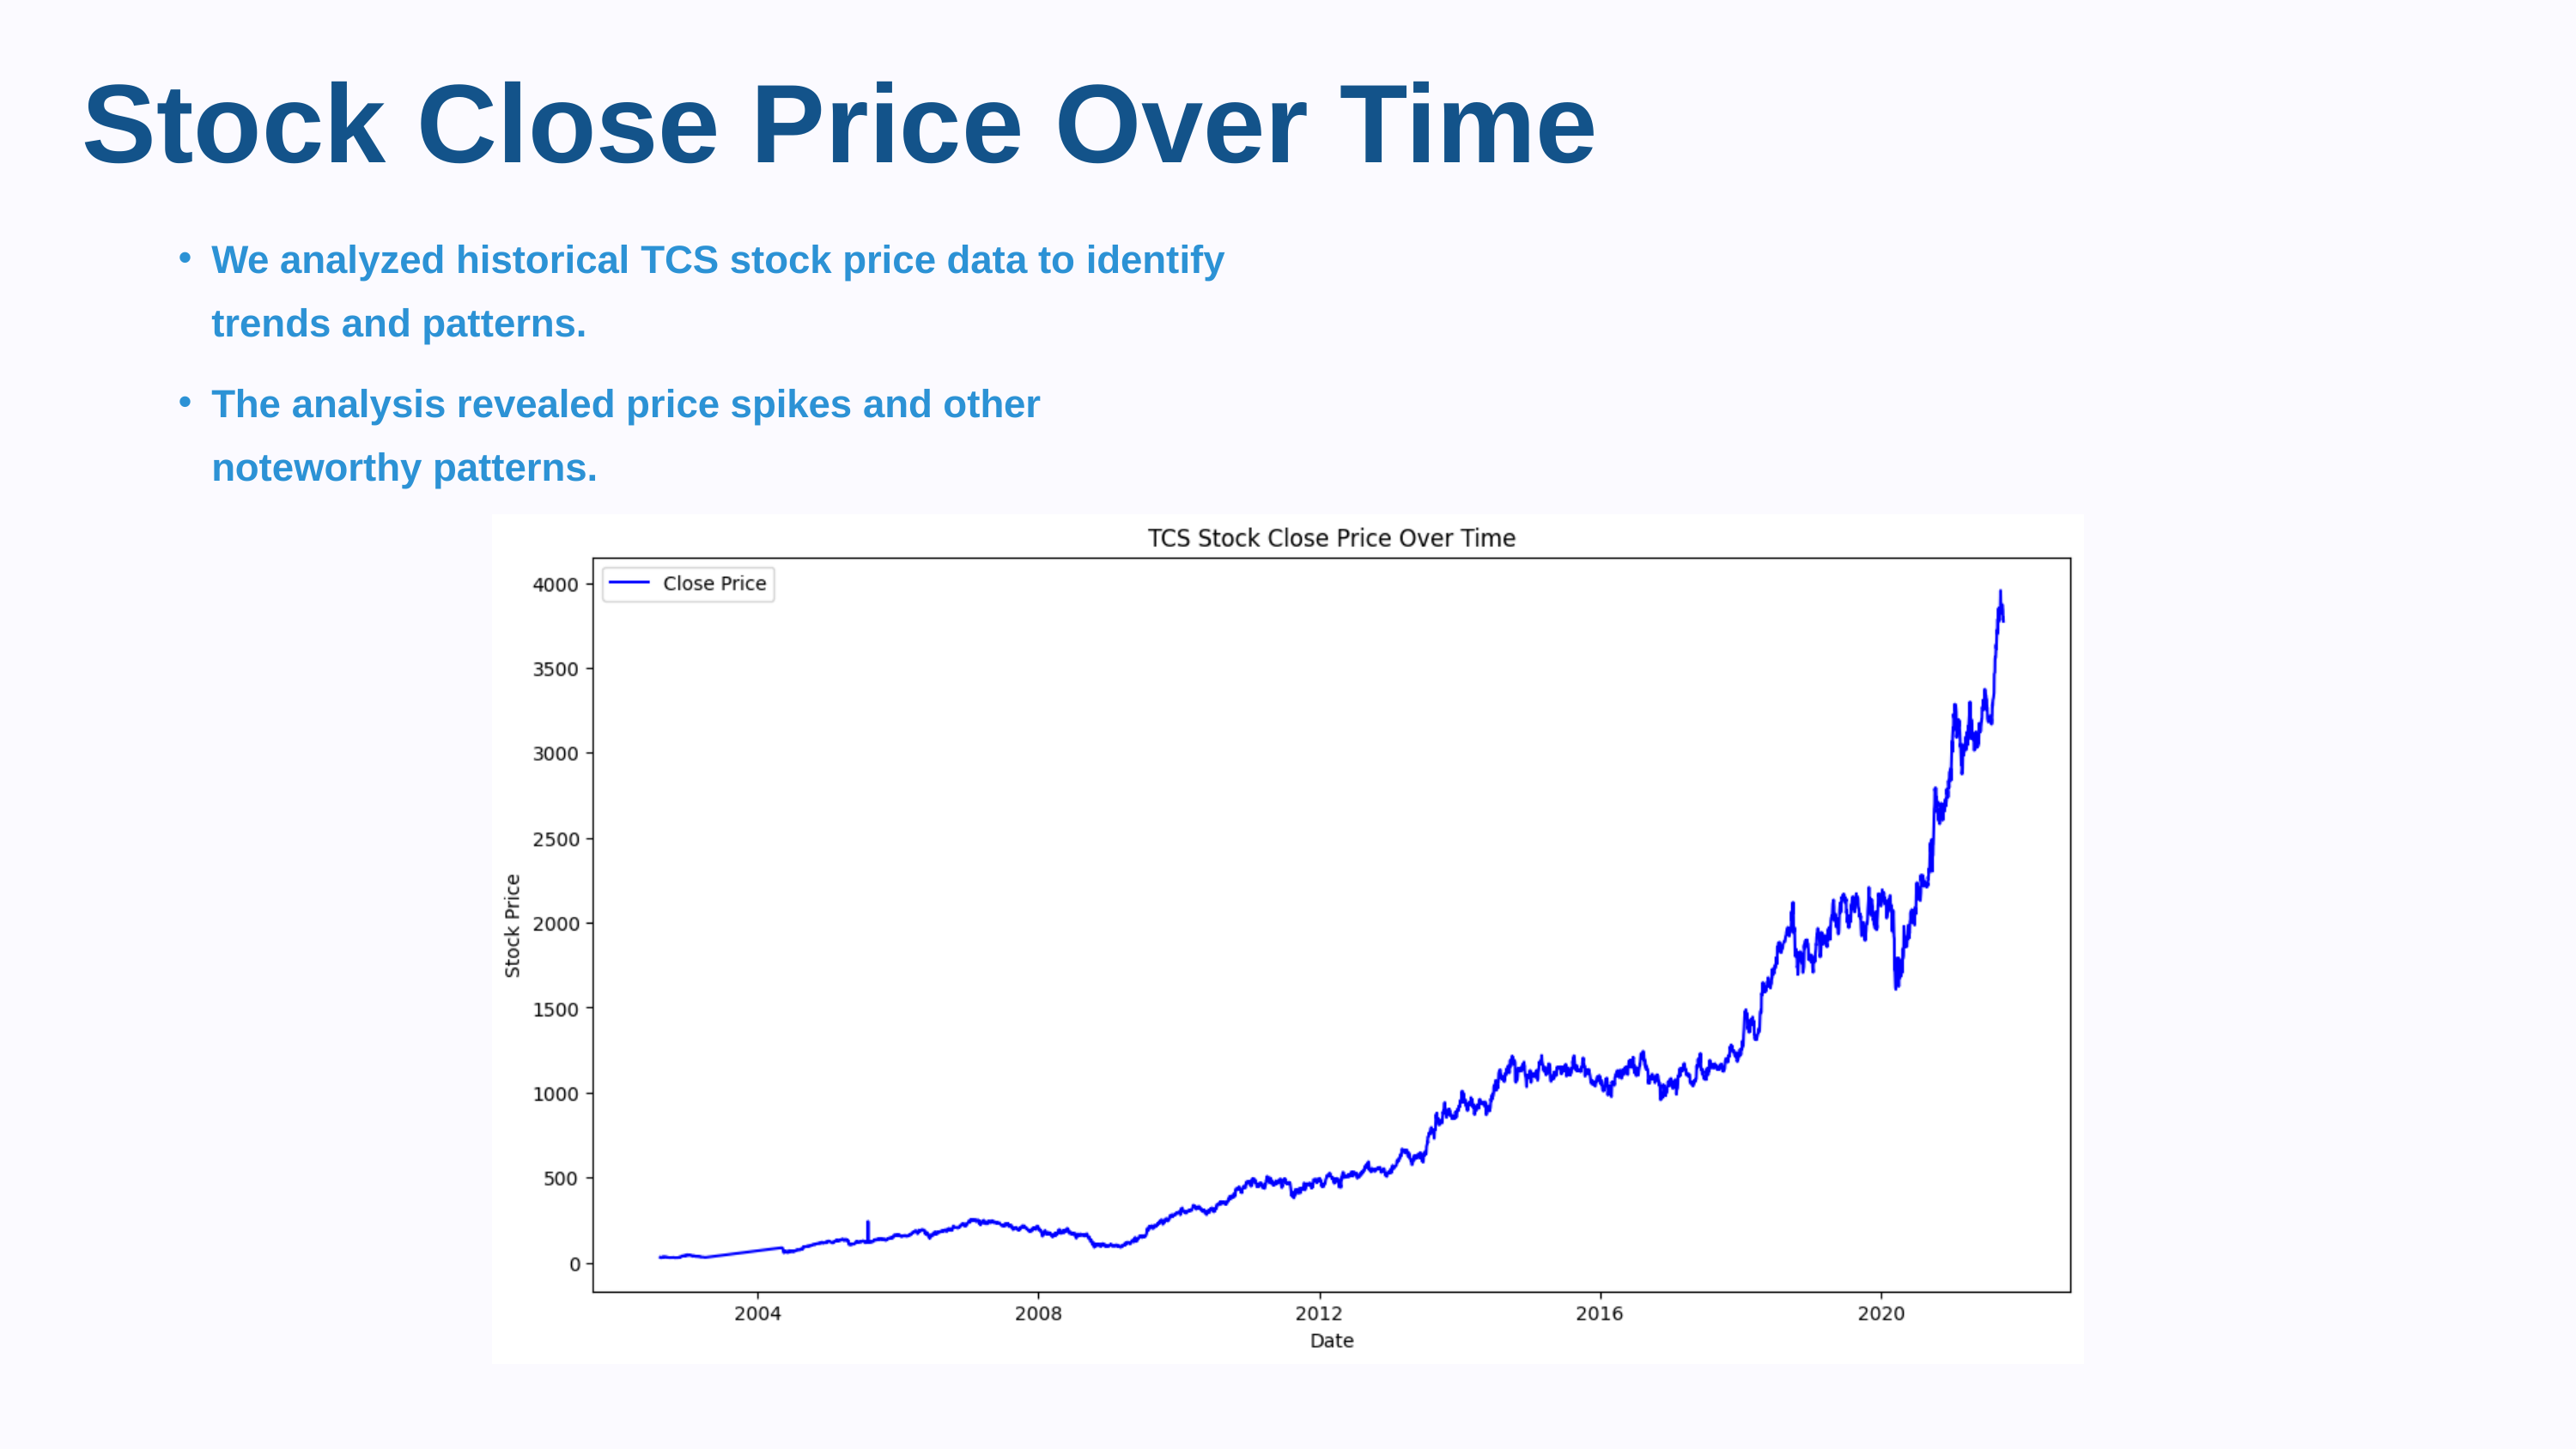

Stock Close Price Over Time

We analyzed historical TCS stock price data to identify trends and patterns.

The analysis revealed price spikes and other noteworthy patterns.